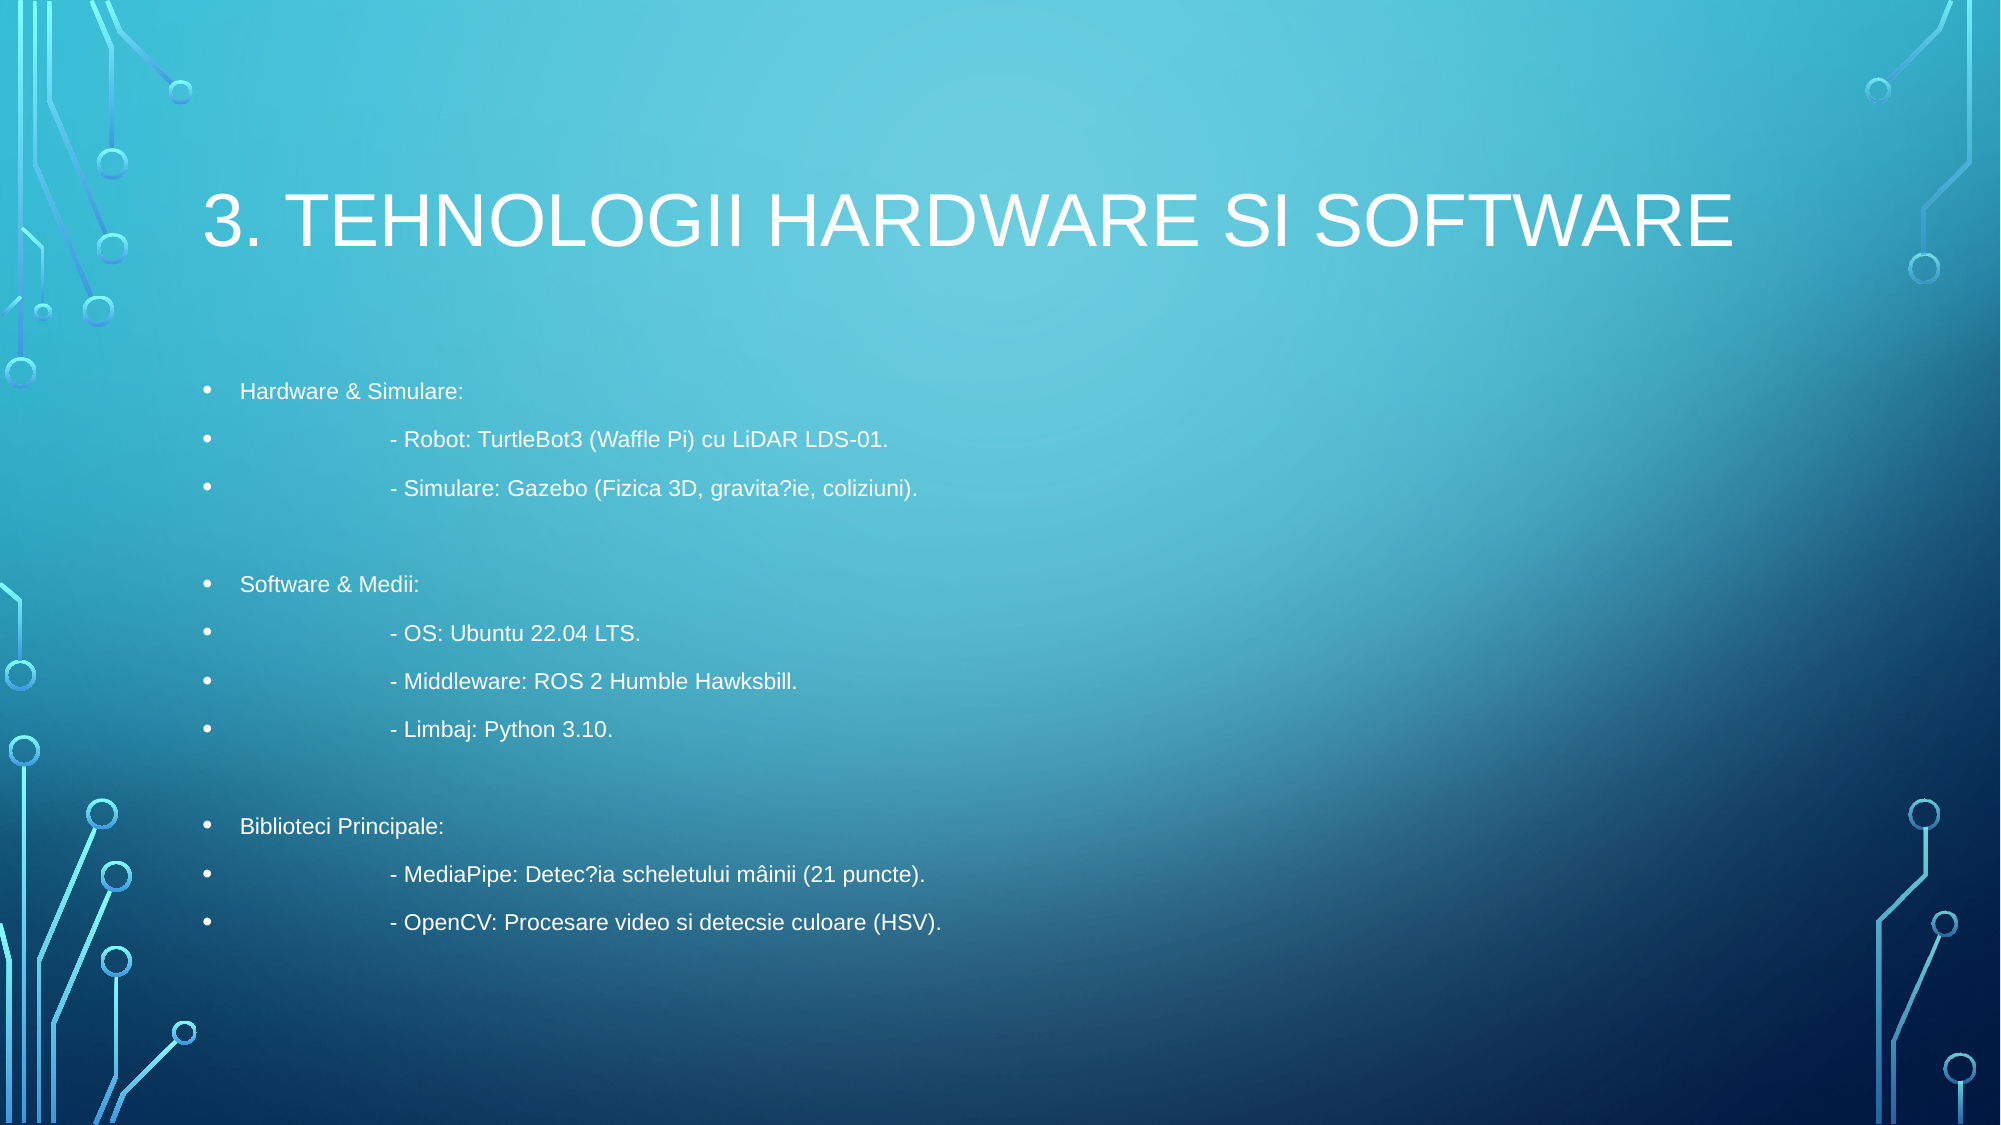

# 3. Tehnologii Hardware si Software
Hardware & Simulare:
	- Robot: TurtleBot3 (Waffle Pi) cu LiDAR LDS-01.
	- Simulare: Gazebo (Fizica 3D, gravita?ie, coliziuni).

Software & Medii:
	- OS: Ubuntu 22.04 LTS.
	- Middleware: ROS 2 Humble Hawksbill.
	- Limbaj: Python 3.10.

Biblioteci Principale:
	- MediaPipe: Detec?ia scheletului mâinii (21 puncte).
	- OpenCV: Procesare video si detecsie culoare (HSV).